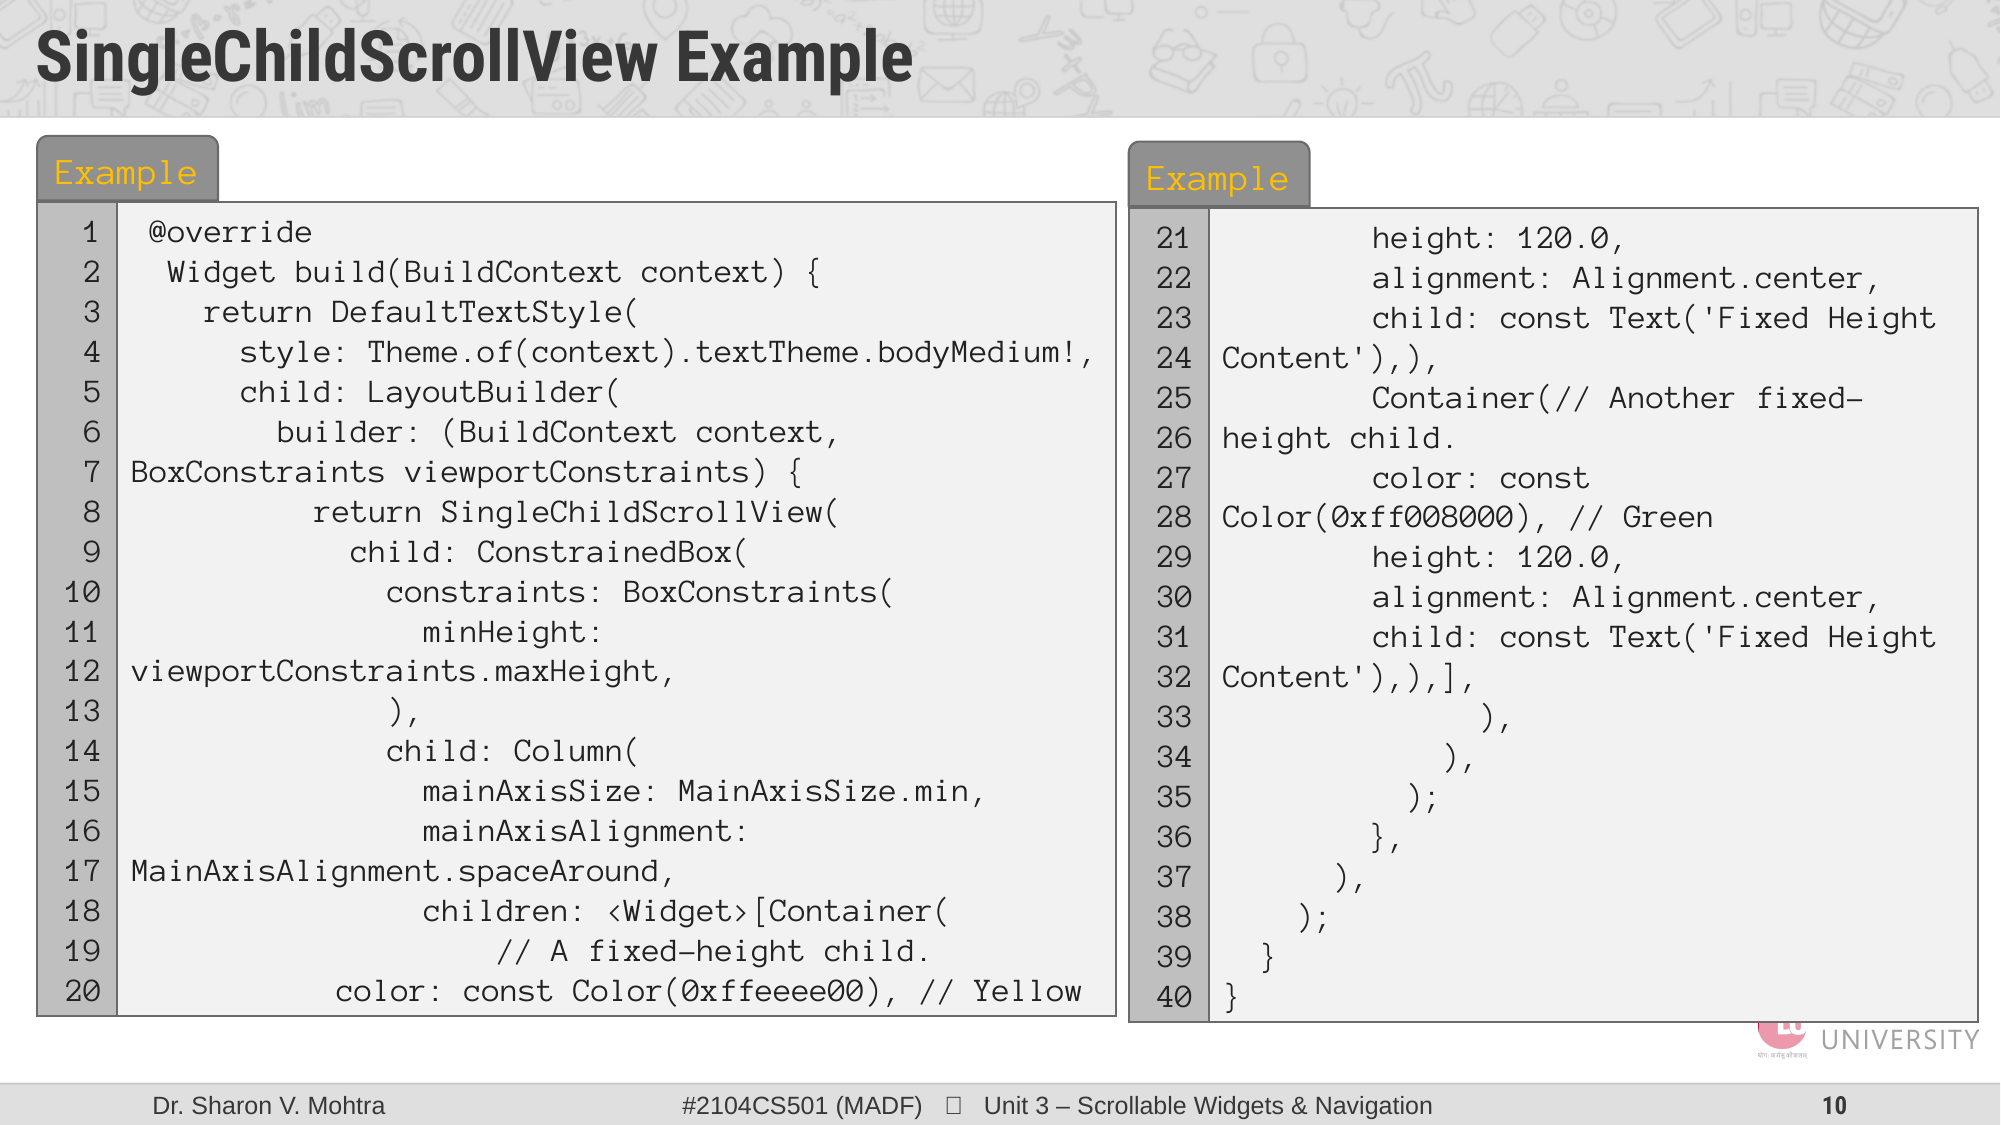

# SingleChildScrollView Example
Example
1
2
3
4
5
6
7
8
9
10
11
12
13
14
15
16
17
18
19
20
 @override
  Widget build(BuildContext context) {
    return DefaultTextStyle(
      style: Theme.of(context).textTheme.bodyMedium!,
      child: LayoutBuilder(
        builder: (BuildContext context, BoxConstraints viewportConstraints) {
          return SingleChildScrollView(
            child: ConstrainedBox(
              constraints: BoxConstraints(
                minHeight: viewportConstraints.maxHeight,
              ),
              child: Column(
                mainAxisSize: MainAxisSize.min,
                mainAxisAlignment: MainAxisAlignment.spaceAround,
                children: <Widget>[Container(
                    // A fixed-height child.
	   color: const Color(0xffeeee00), // Yellow

Example
21
22
23
24
25
26
27
28
29
30
31
32
33
34
35
36
37
38
39
40
 	height: 120.0,
	alignment: Alignment.center,
	child: const Text('Fixed Height Content'),),
	Container(// Another fixed-height child.
	color: const Color(0xff008000), // Green
	height: 120.0,
	alignment: Alignment.center,
	child: const Text('Fixed Height Content'),),],
              ),
            ),
          );
        },
      ),
    );
  }
}